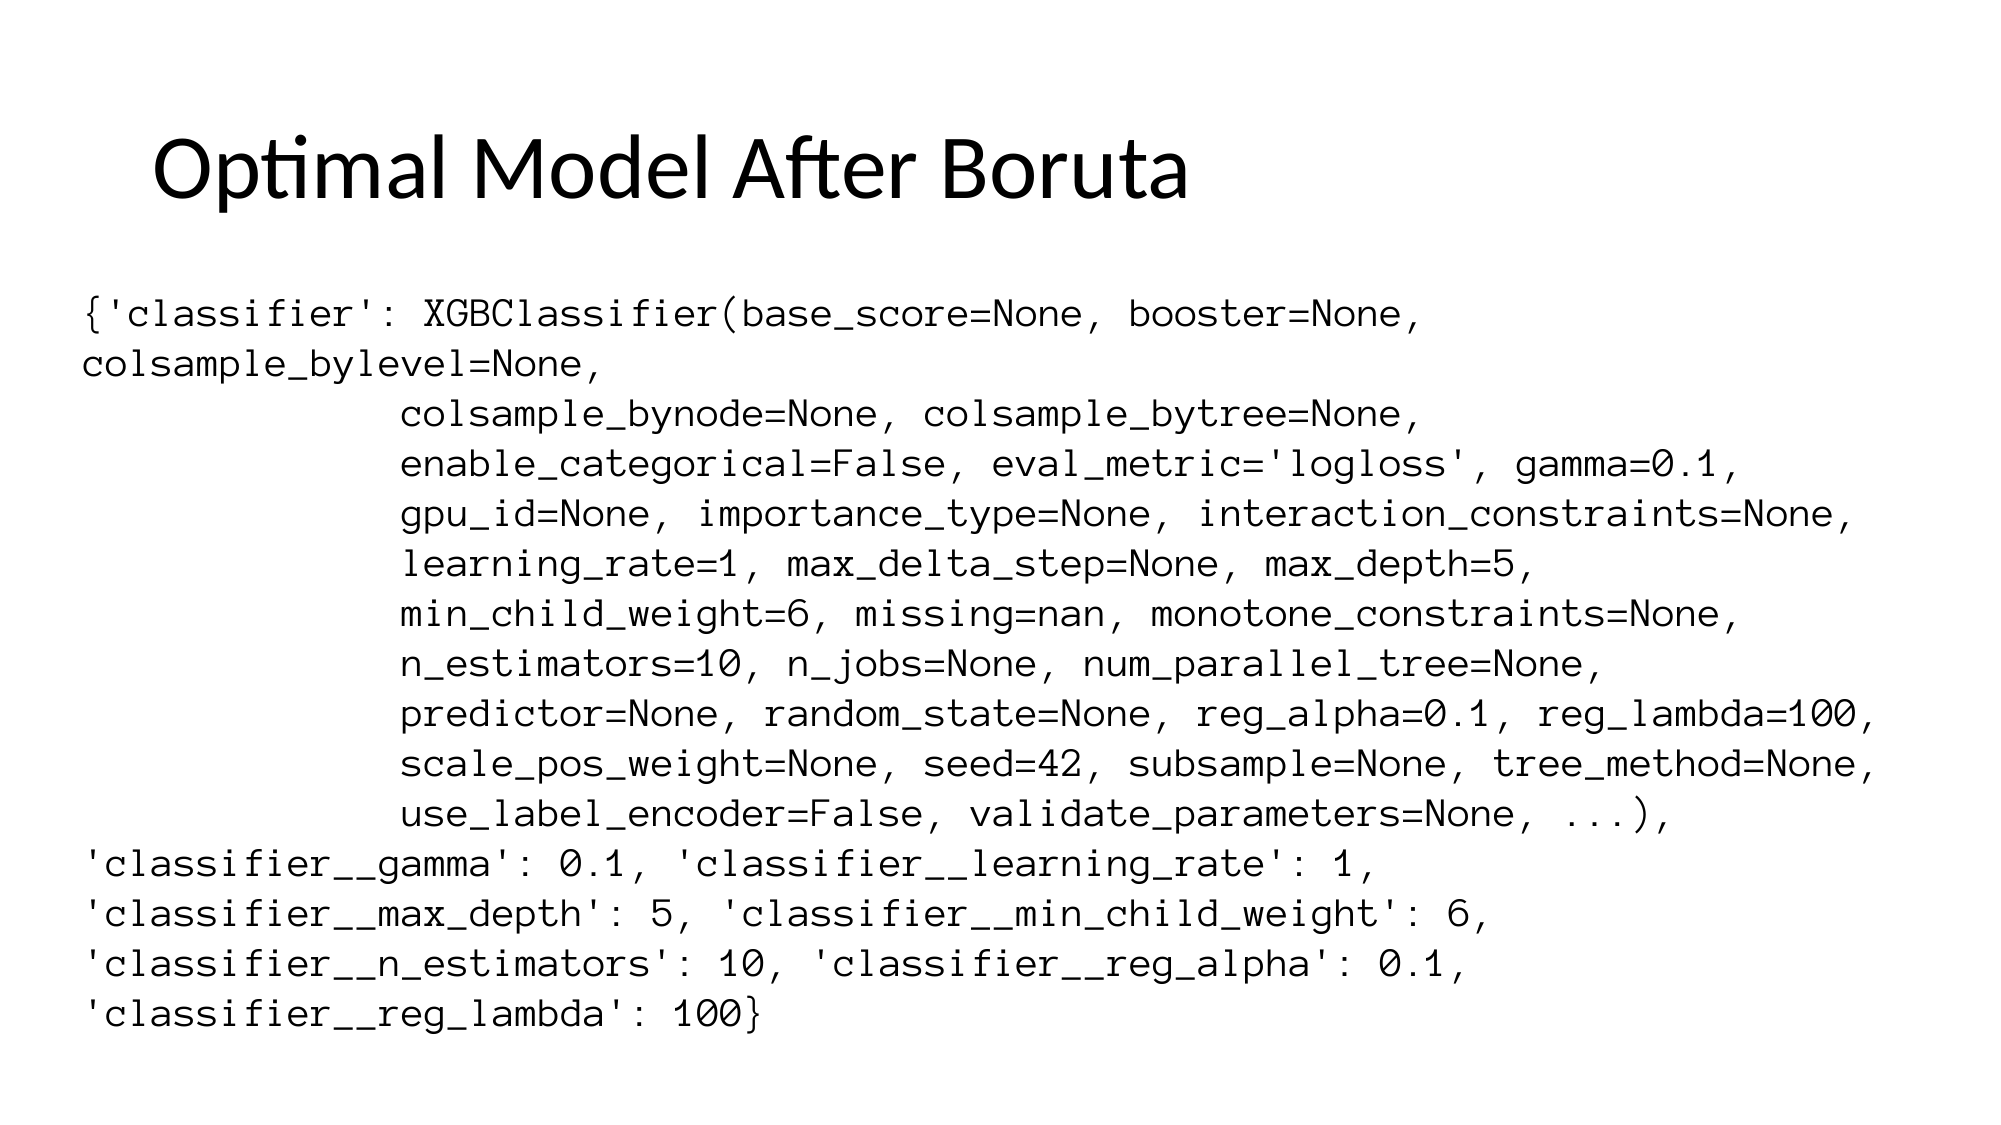

# Optimal Model After Boruta
{'classifier': XGBClassifier(base_score=None, booster=None, colsample_bylevel=None,
              colsample_bynode=None, colsample_bytree=None,
              enable_categorical=False, eval_metric='logloss', gamma=0.1,
              gpu_id=None, importance_type=None, interaction_constraints=None,
              learning_rate=1, max_delta_step=None, max_depth=5,
              min_child_weight=6, missing=nan, monotone_constraints=None,
              n_estimators=10, n_jobs=None, num_parallel_tree=None,
              predictor=None, random_state=None, reg_alpha=0.1, reg_lambda=100,
              scale_pos_weight=None, seed=42, subsample=None, tree_method=None,
              use_label_encoder=False, validate_parameters=None, ...), 'classifier__gamma': 0.1, 'classifier__learning_rate': 1, 'classifier__max_depth': 5, 'classifier__min_child_weight': 6, 'classifier__n_estimators': 10, 'classifier__reg_alpha': 0.1, 'classifier__reg_lambda': 100}